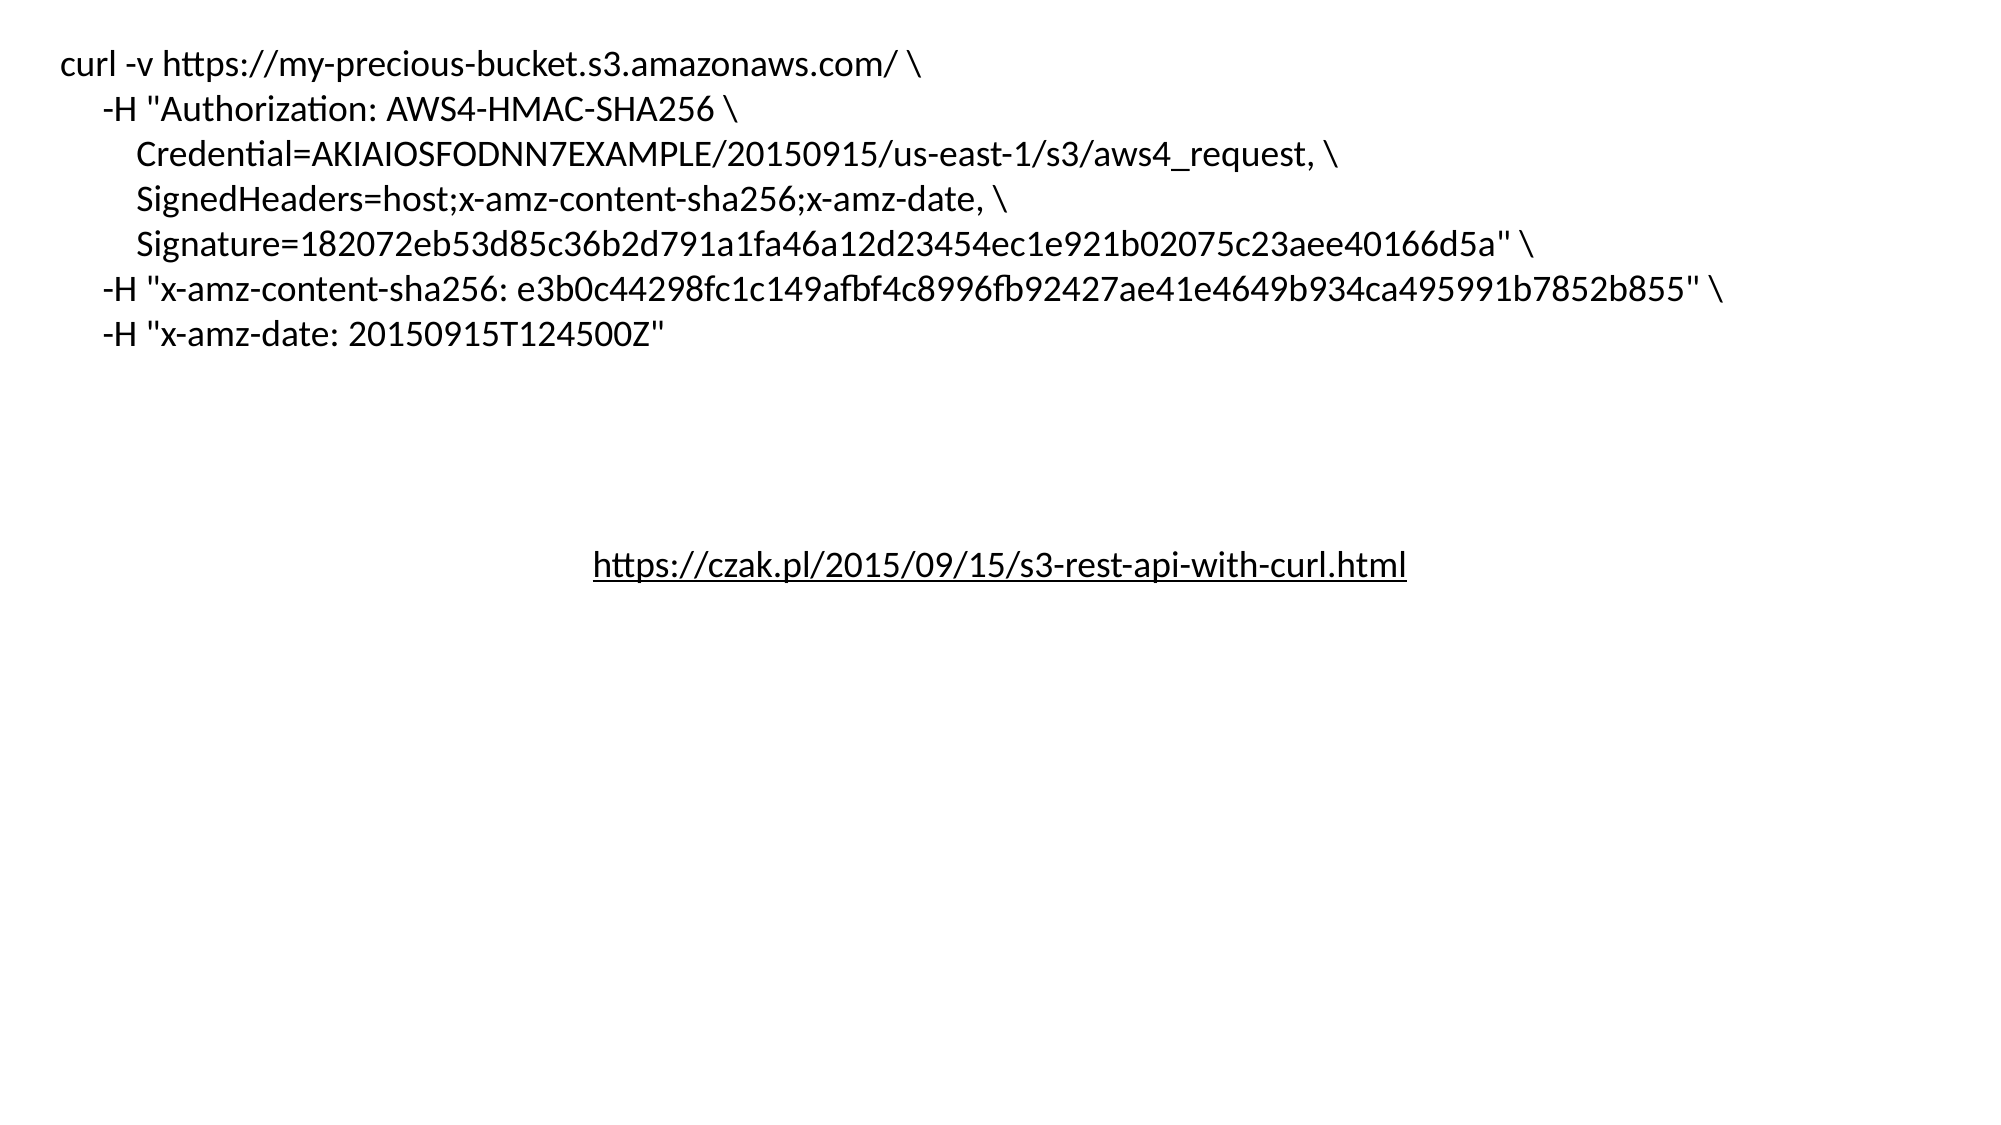

curl -v https://my-precious-bucket.s3.amazonaws.com/ \
     -H "Authorization: AWS4-HMAC-SHA256 \
         Credential=AKIAIOSFODNN7EXAMPLE/20150915/us-east-1/s3/aws4_request, \
         SignedHeaders=host;x-amz-content-sha256;x-amz-date, \
         Signature=182072eb53d85c36b2d791a1fa46a12d23454ec1e921b02075c23aee40166d5a" \
     -H "x-amz-content-sha256: e3b0c44298fc1c149afbf4c8996fb92427ae41e4649b934ca495991b7852b855" \
     -H "x-amz-date: 20150915T124500Z"
https://czak.pl/2015/09/15/s3-rest-api-with-curl.html